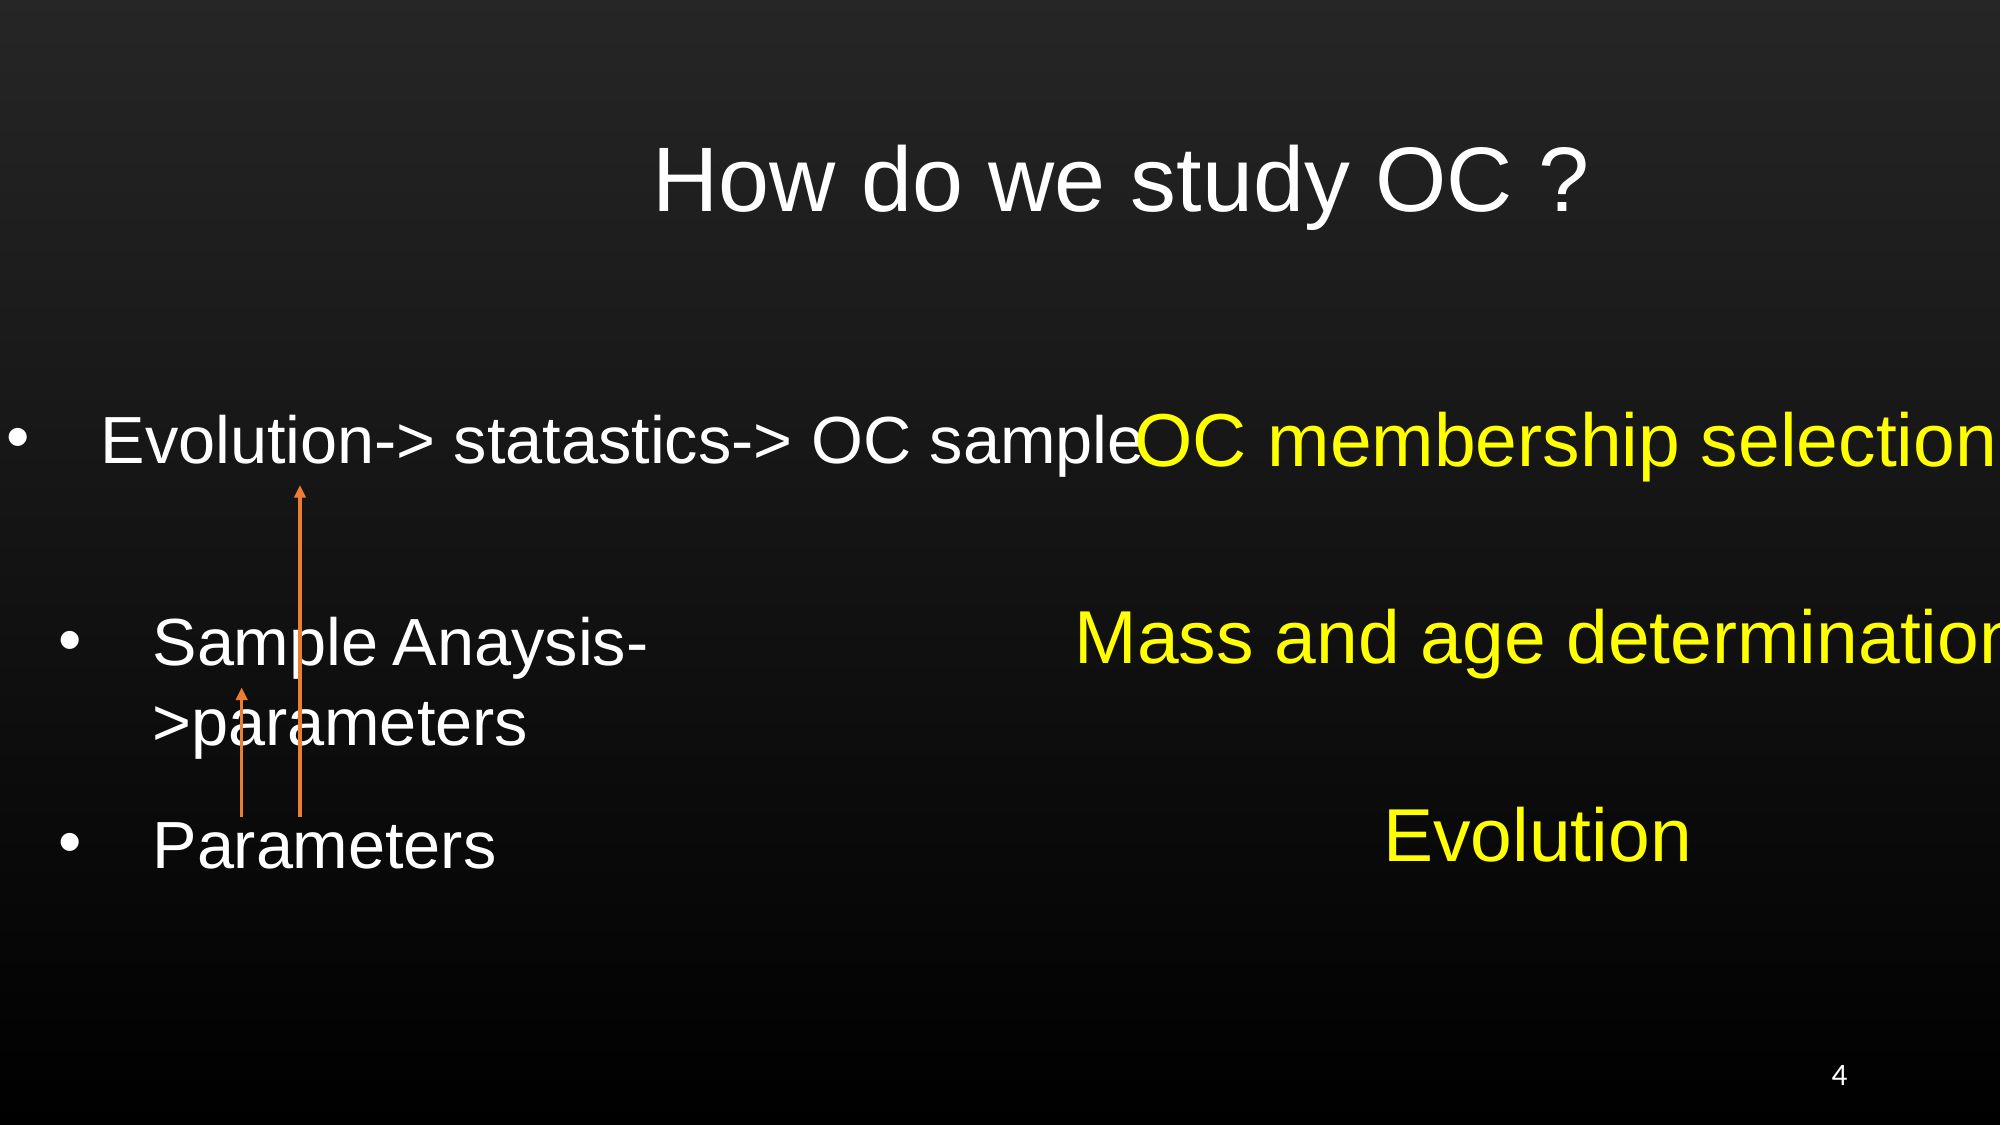

How do we study OC ?
 OC membership selection
Evolution-> statastics-> OC sample
 Mass and age determination
Sample Anaysis->parameters
Evolution
Parameters
4